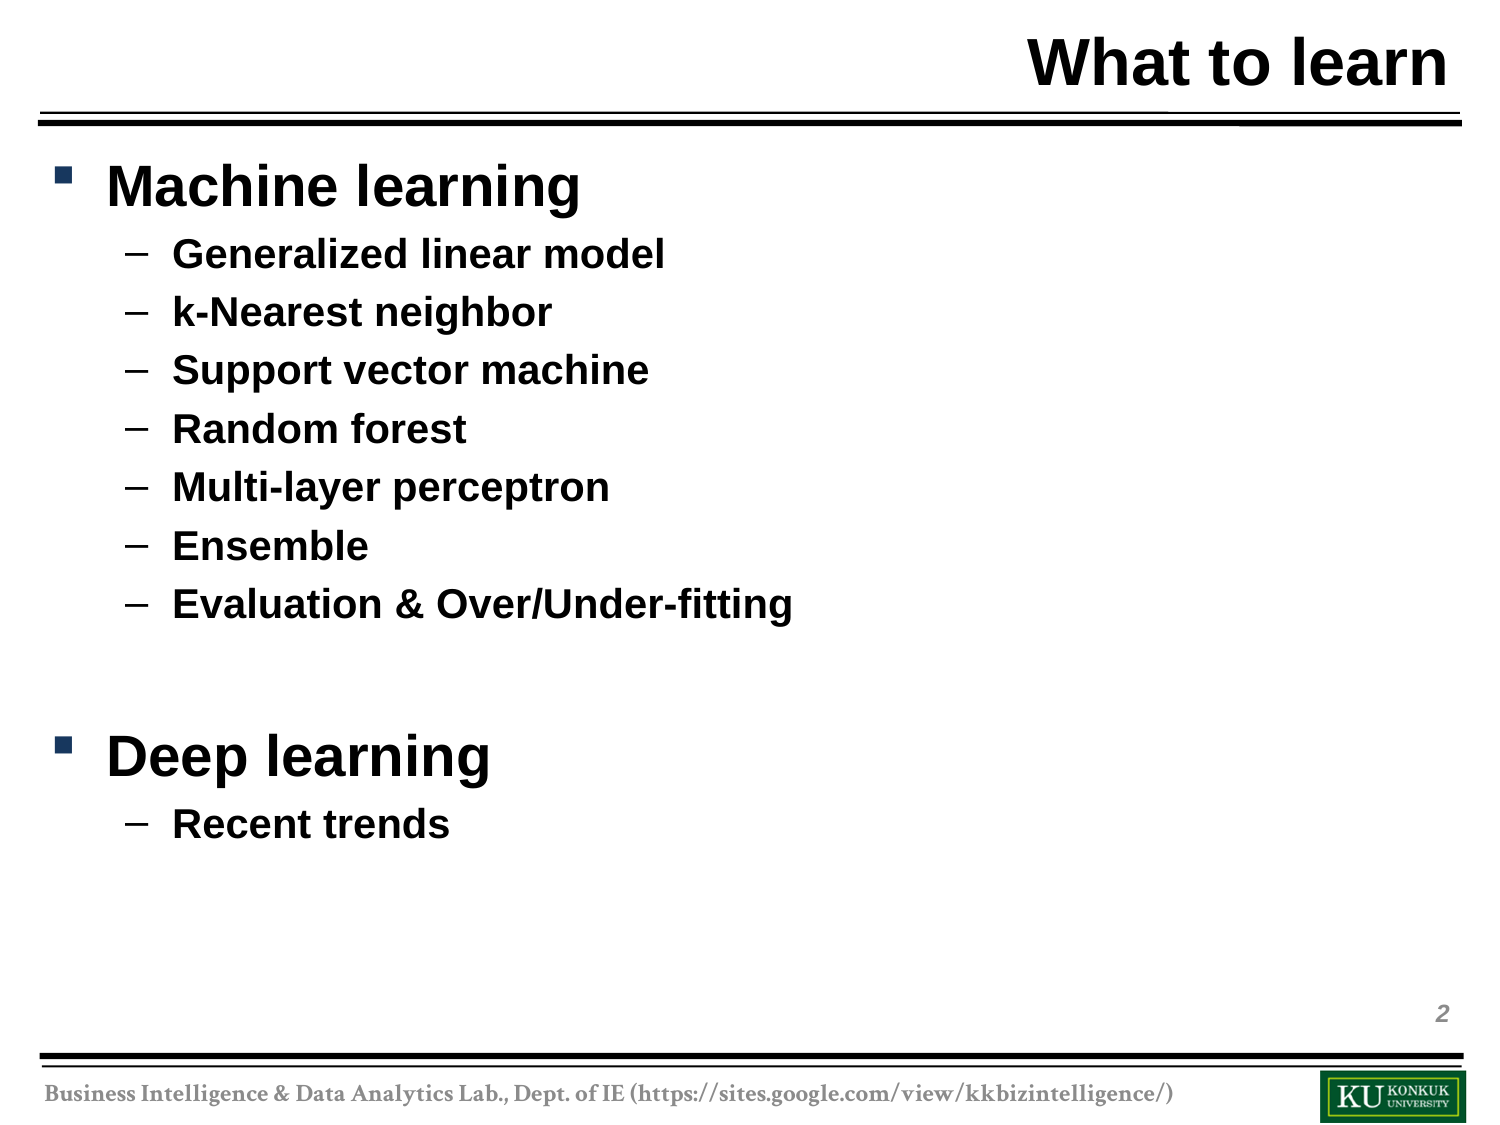

# What to learn
Machine learning
Generalized linear model
k-Nearest neighbor
Support vector machine
Random forest
Multi-layer perceptron
Ensemble
Evaluation & Over/Under-fitting

Deep learning
Recent trends

2
Business Intelligence & Data Analytics Lab., Dept. of IE (https://sites.google.com/view/kkbizintelligence/)